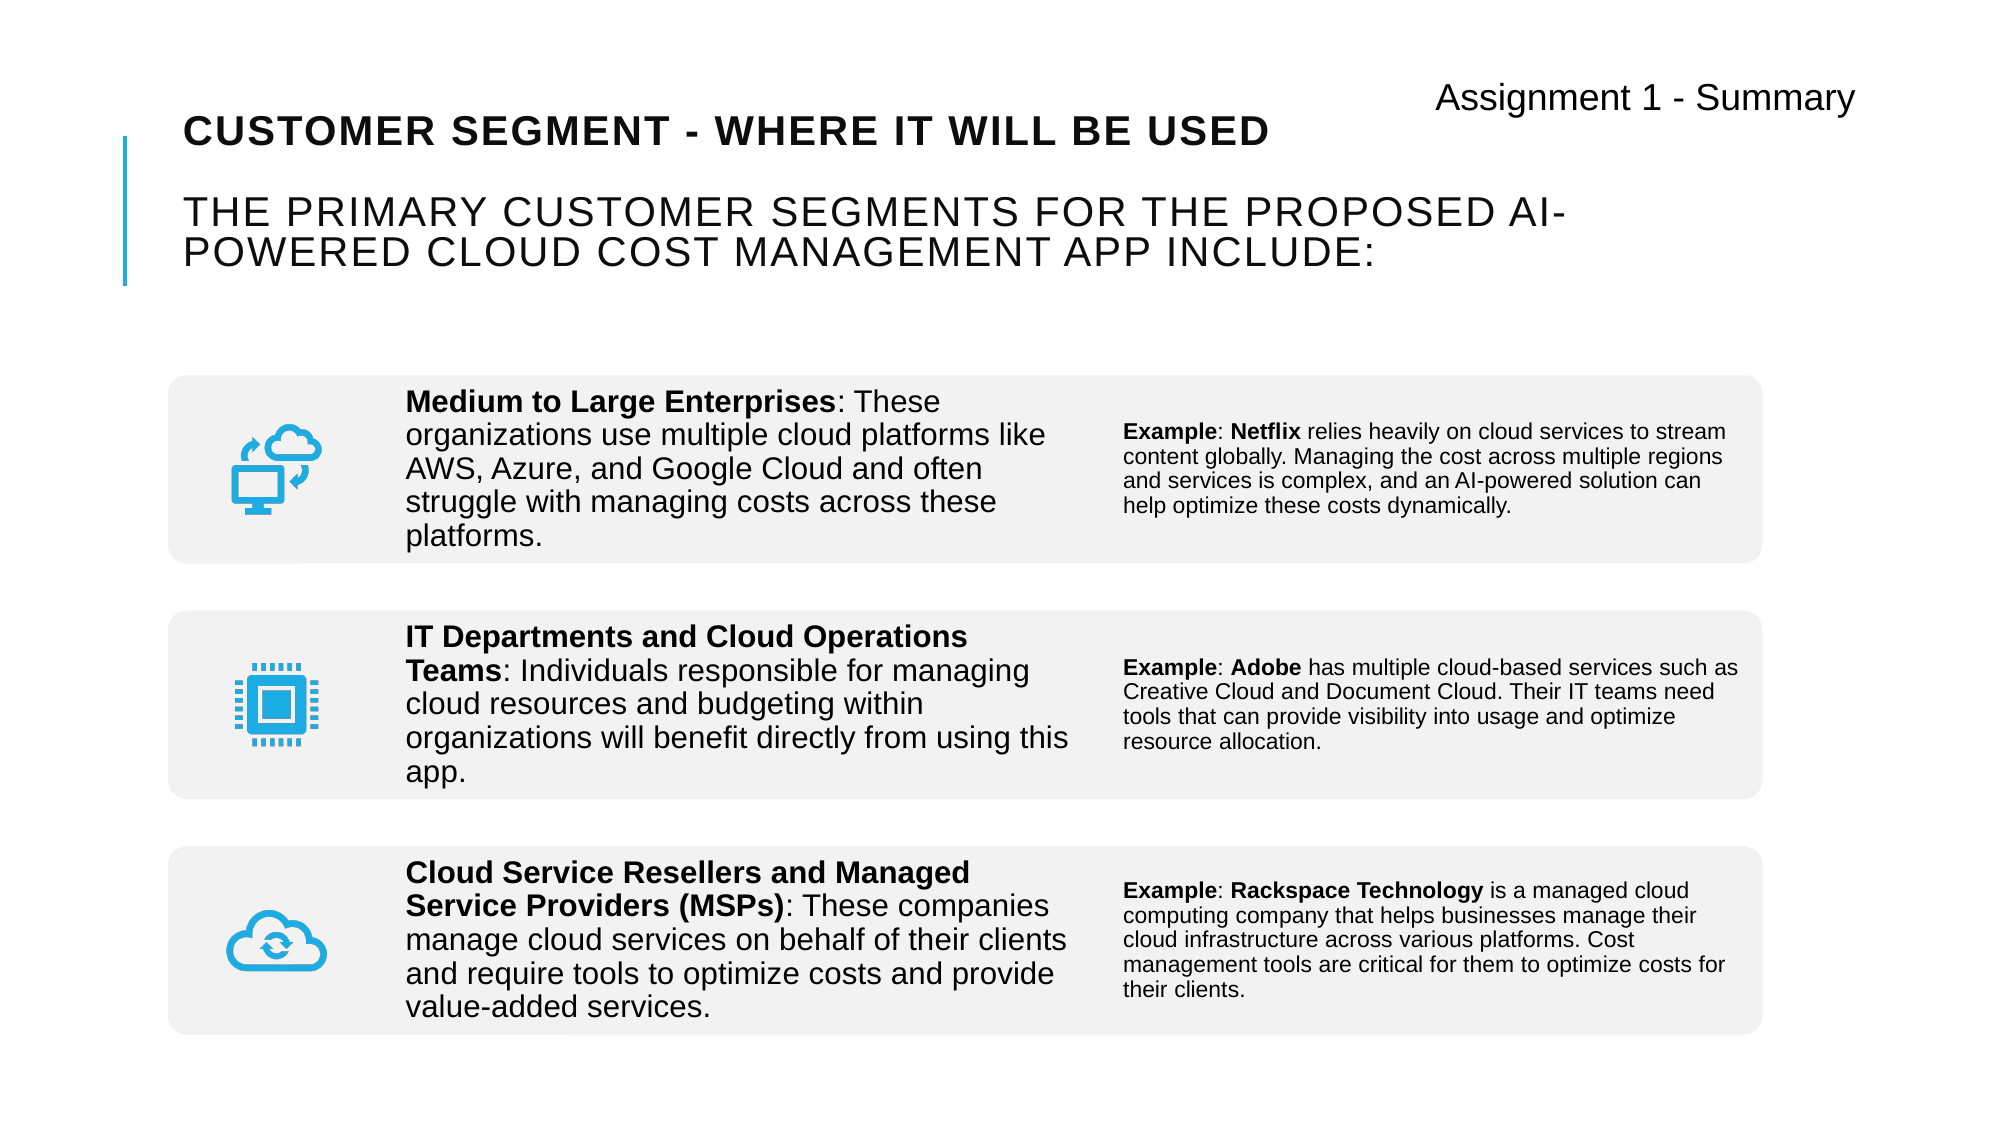

Assignment 1 - Summary
# Customer Segment - Where it Will Be Used The primary customer segments for the proposed AI-powered cloud cost management app include:
Medium to Large Enterprises: These organizations use multiple cloud platforms like AWS, Azure, and Google Cloud and often struggle with managing costs across these platforms.
Example: Netflix relies heavily on cloud services to stream content globally. Managing the cost across multiple regions and services is complex, and an AI-powered solution can help optimize these costs dynamically.
IT Departments and Cloud Operations Teams: Individuals responsible for managing cloud resources and budgeting within organizations will benefit directly from using this app.
Example: Adobe has multiple cloud-based services such as Creative Cloud and Document Cloud. Their IT teams need tools that can provide visibility into usage and optimize resource allocation.
Cloud Service Resellers and Managed Service Providers (MSPs): These companies manage cloud services on behalf of their clients and require tools to optimize costs and provide value-added services.
Example: Rackspace Technology is a managed cloud computing company that helps businesses manage their cloud infrastructure across various platforms. Cost management tools are critical for them to optimize costs for their clients.